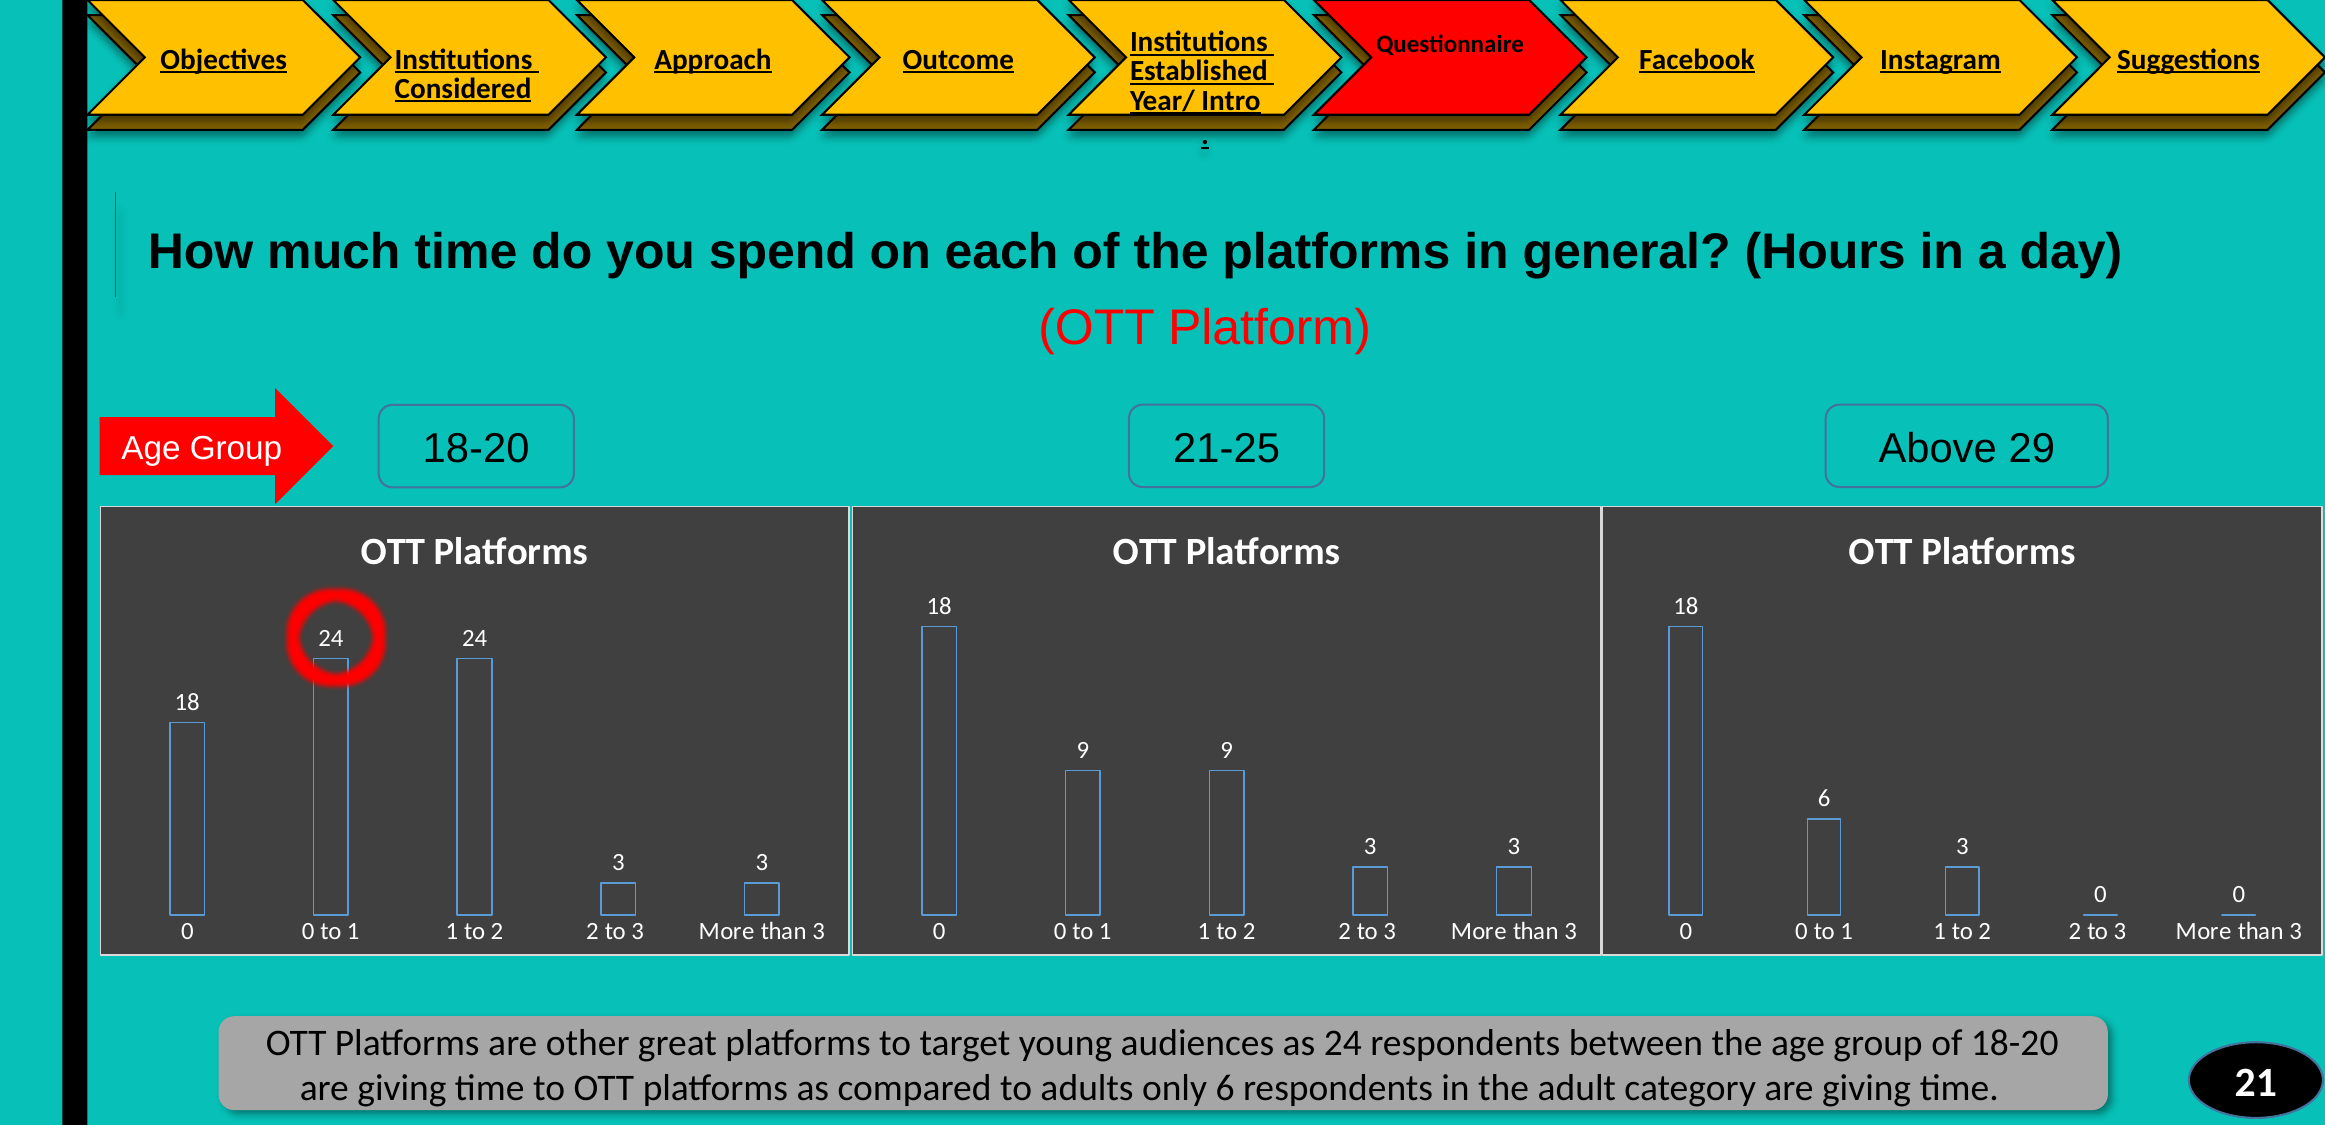

Facebook

Instagram

Suggestions

Objectives

Institutions Considered

Approach

Outcome

Institutions Established Year/ Intro.

Questionnaire

How much time do you spend on each of the platforms in general? (Hours in a day)
(OTT Platform)
Age Group
Above 29
21-25
18-20

### Chart:

| Category | OTT Platforms |
|---|---|
| 0 | 18.0 |
| 0 to 1 | 24.0 |
| 1 to 2 | 24.0 |
| 2 to 3  | 3.0 |
| More than 3 | 3.0 |

### Chart:

| Category | OTT Platforms |
|---|---|
| 0 | 18.0 |
| 0 to 1 | 9.0 |
| 1 to 2 | 9.0 |
| 2 to 3  | 3.0 |
| More than 3 | 3.0 |

### Chart:

| Category | OTT Platforms |
|---|---|
| 0 | 18.0 |
| 0 to 1 | 6.0 |
| 1 to 2 | 3.0 |
| 2 to 3  | 0.0 |
| More than 3 | 0.0 |
OTT Platforms are other great platforms to target young audiences as 24 respondents between the age group of 18-20 are giving time to OTT platforms as compared to adults only 6 respondents in the adult category are giving time.
21